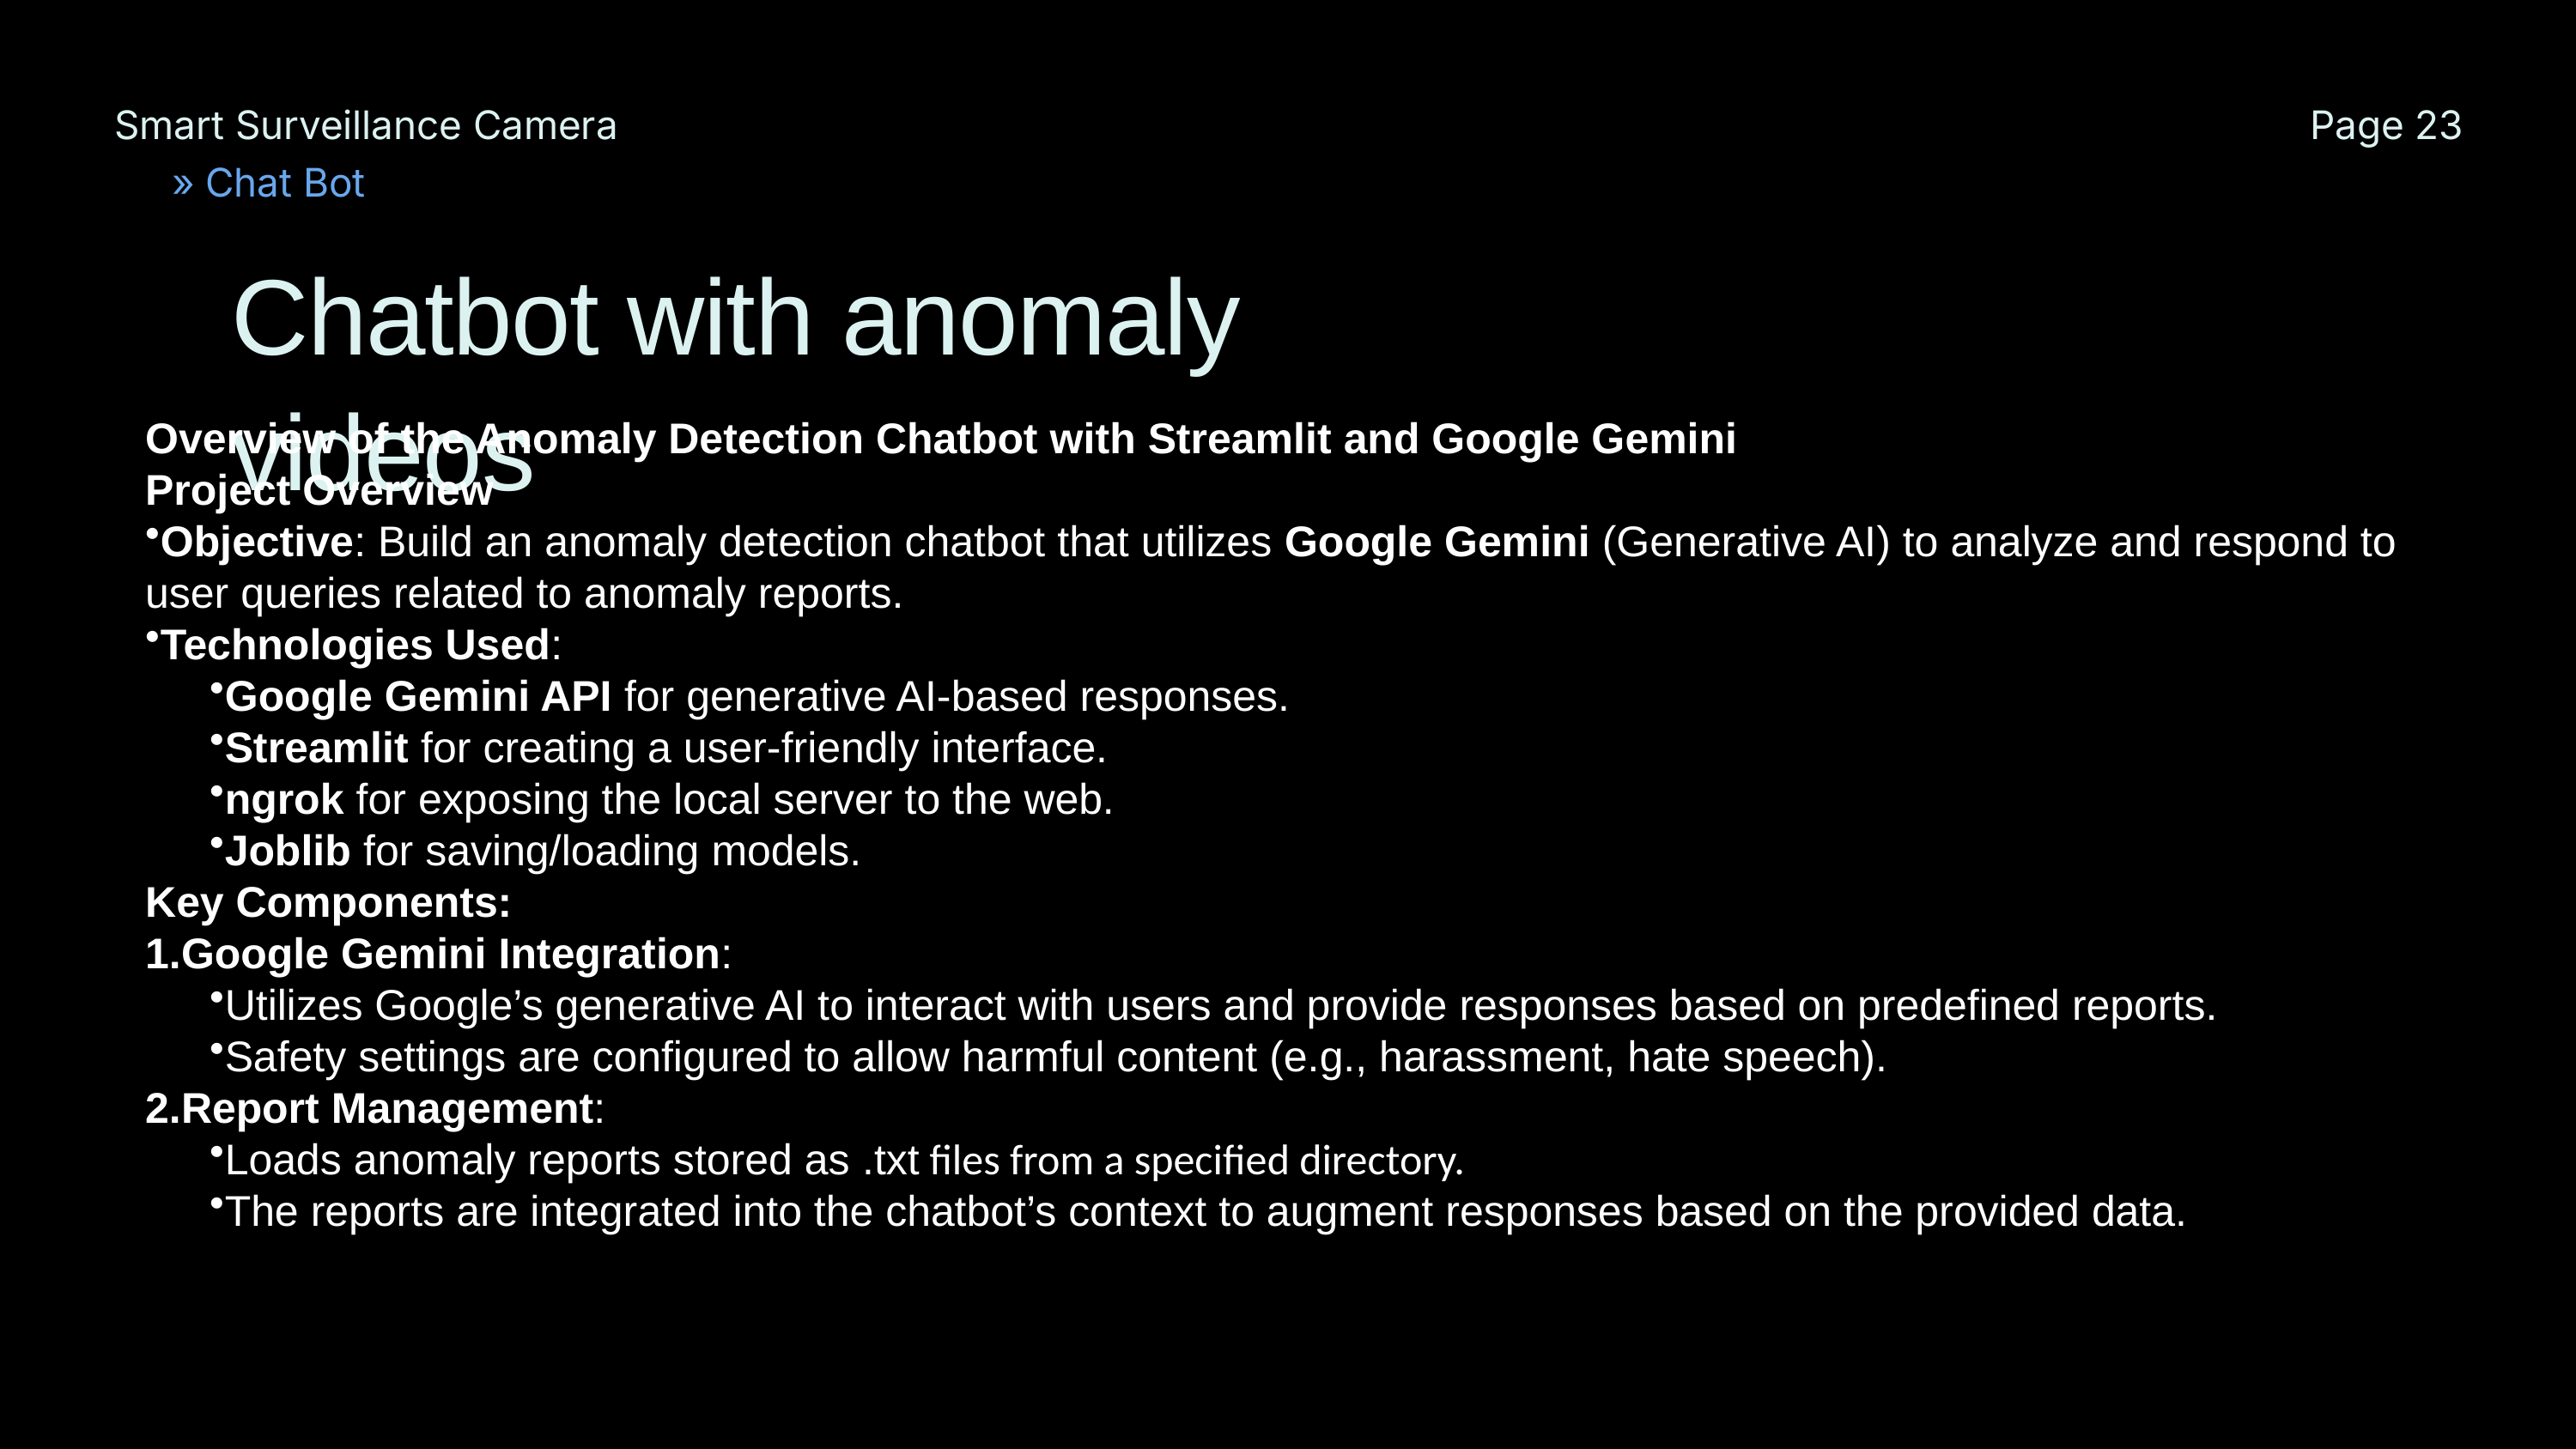

Smart Surveillance Camera

Page 23
» Chat Bot
Chatbot with anomaly videos
Overview of the Anomaly Detection Chatbot with Streamlit and Google Gemini
Project Overview
Objective: Build an anomaly detection chatbot that utilizes Google Gemini (Generative AI) to analyze and respond to user queries related to anomaly reports.
Technologies Used:
Google Gemini API for generative AI-based responses.
Streamlit for creating a user-friendly interface.
ngrok for exposing the local server to the web.
Joblib for saving/loading models.
Key Components:
Google Gemini Integration:
Utilizes Google’s generative AI to interact with users and provide responses based on predefined reports.
Safety settings are configured to allow harmful content (e.g., harassment, hate speech).
Report Management:
Loads anomaly reports stored as .txt files from a specified directory.
The reports are integrated into the chatbot’s context to augment responses based on the provided data.